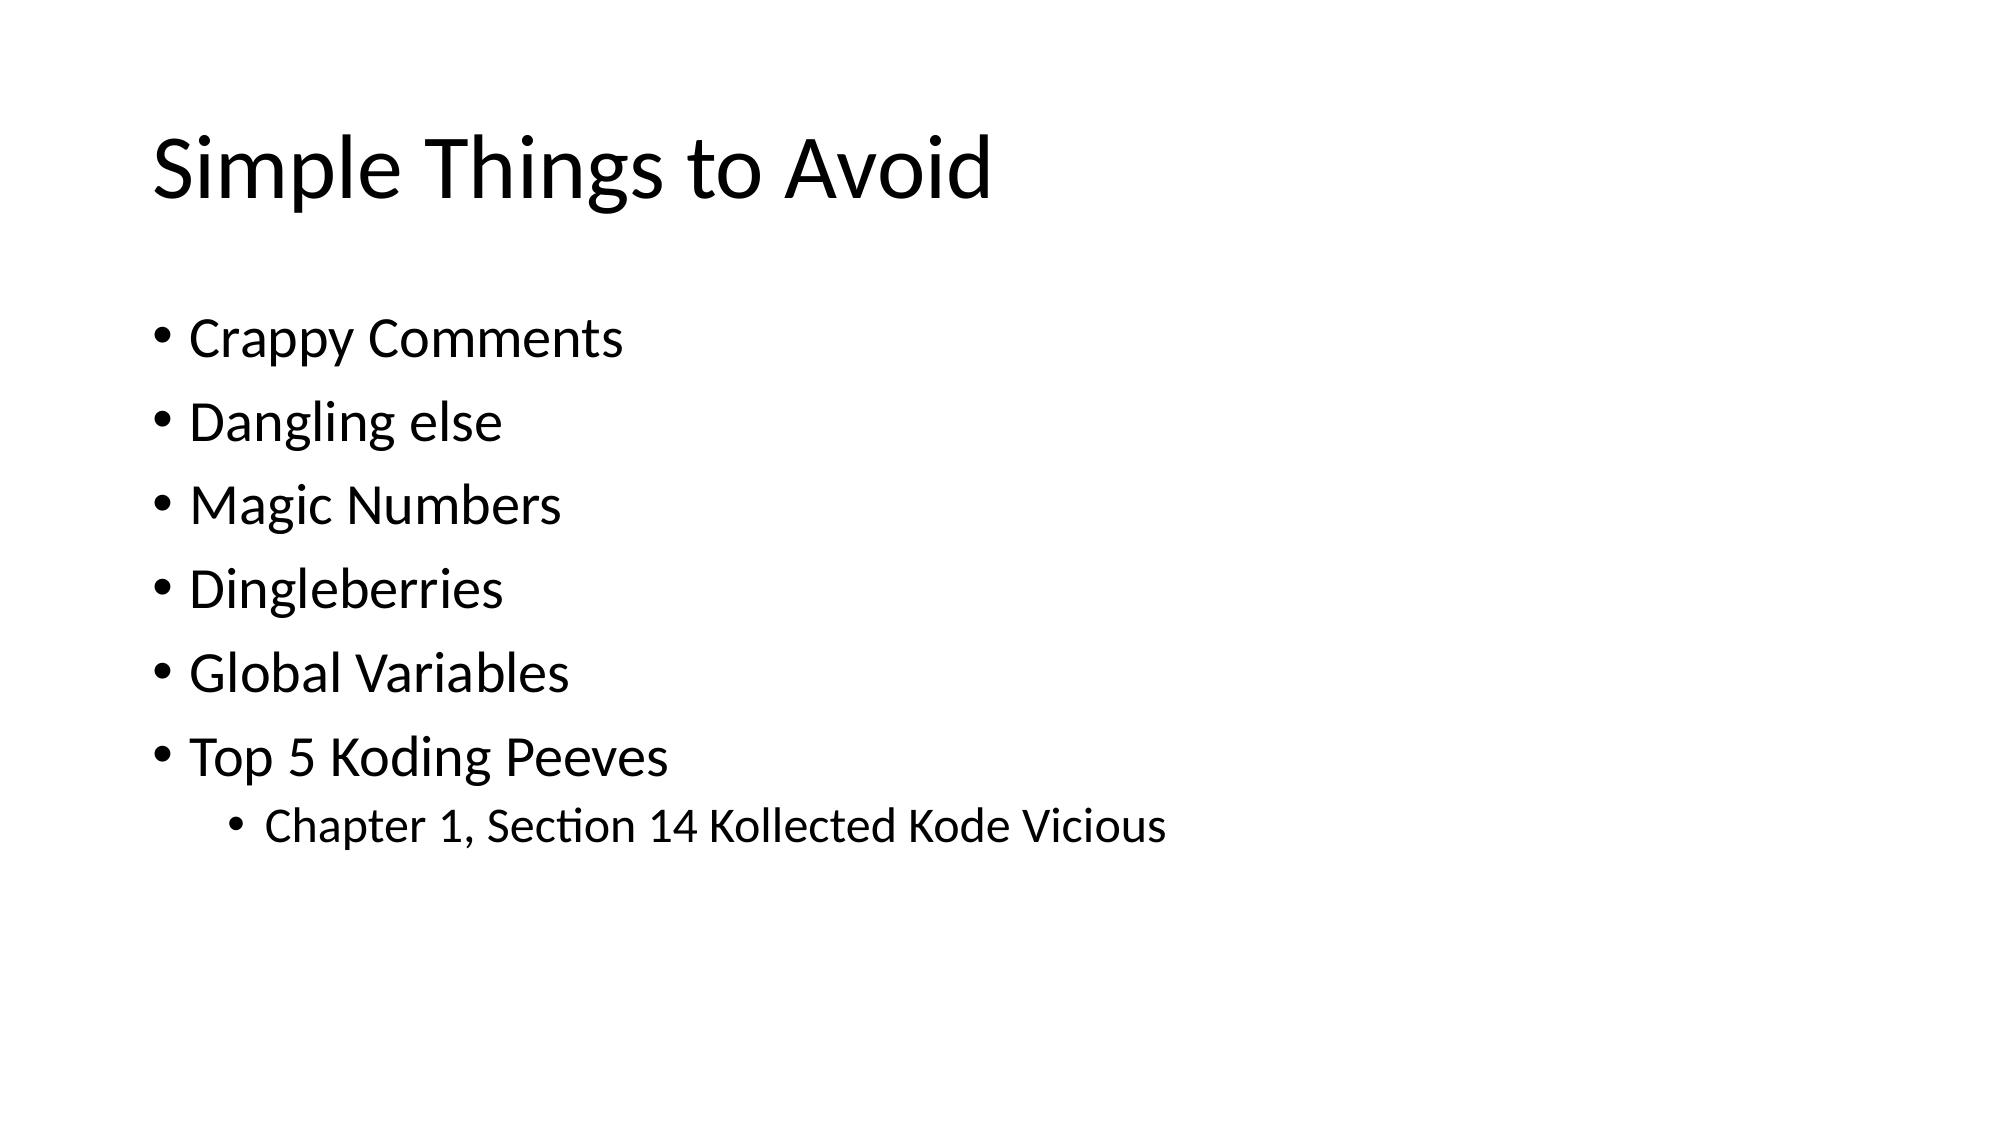

# Simple Things to Avoid
Crappy Comments
Dangling else
Magic Numbers
Dingleberries
Global Variables
Top 5 Koding Peeves
Chapter 1, Section 14 Kollected Kode Vicious